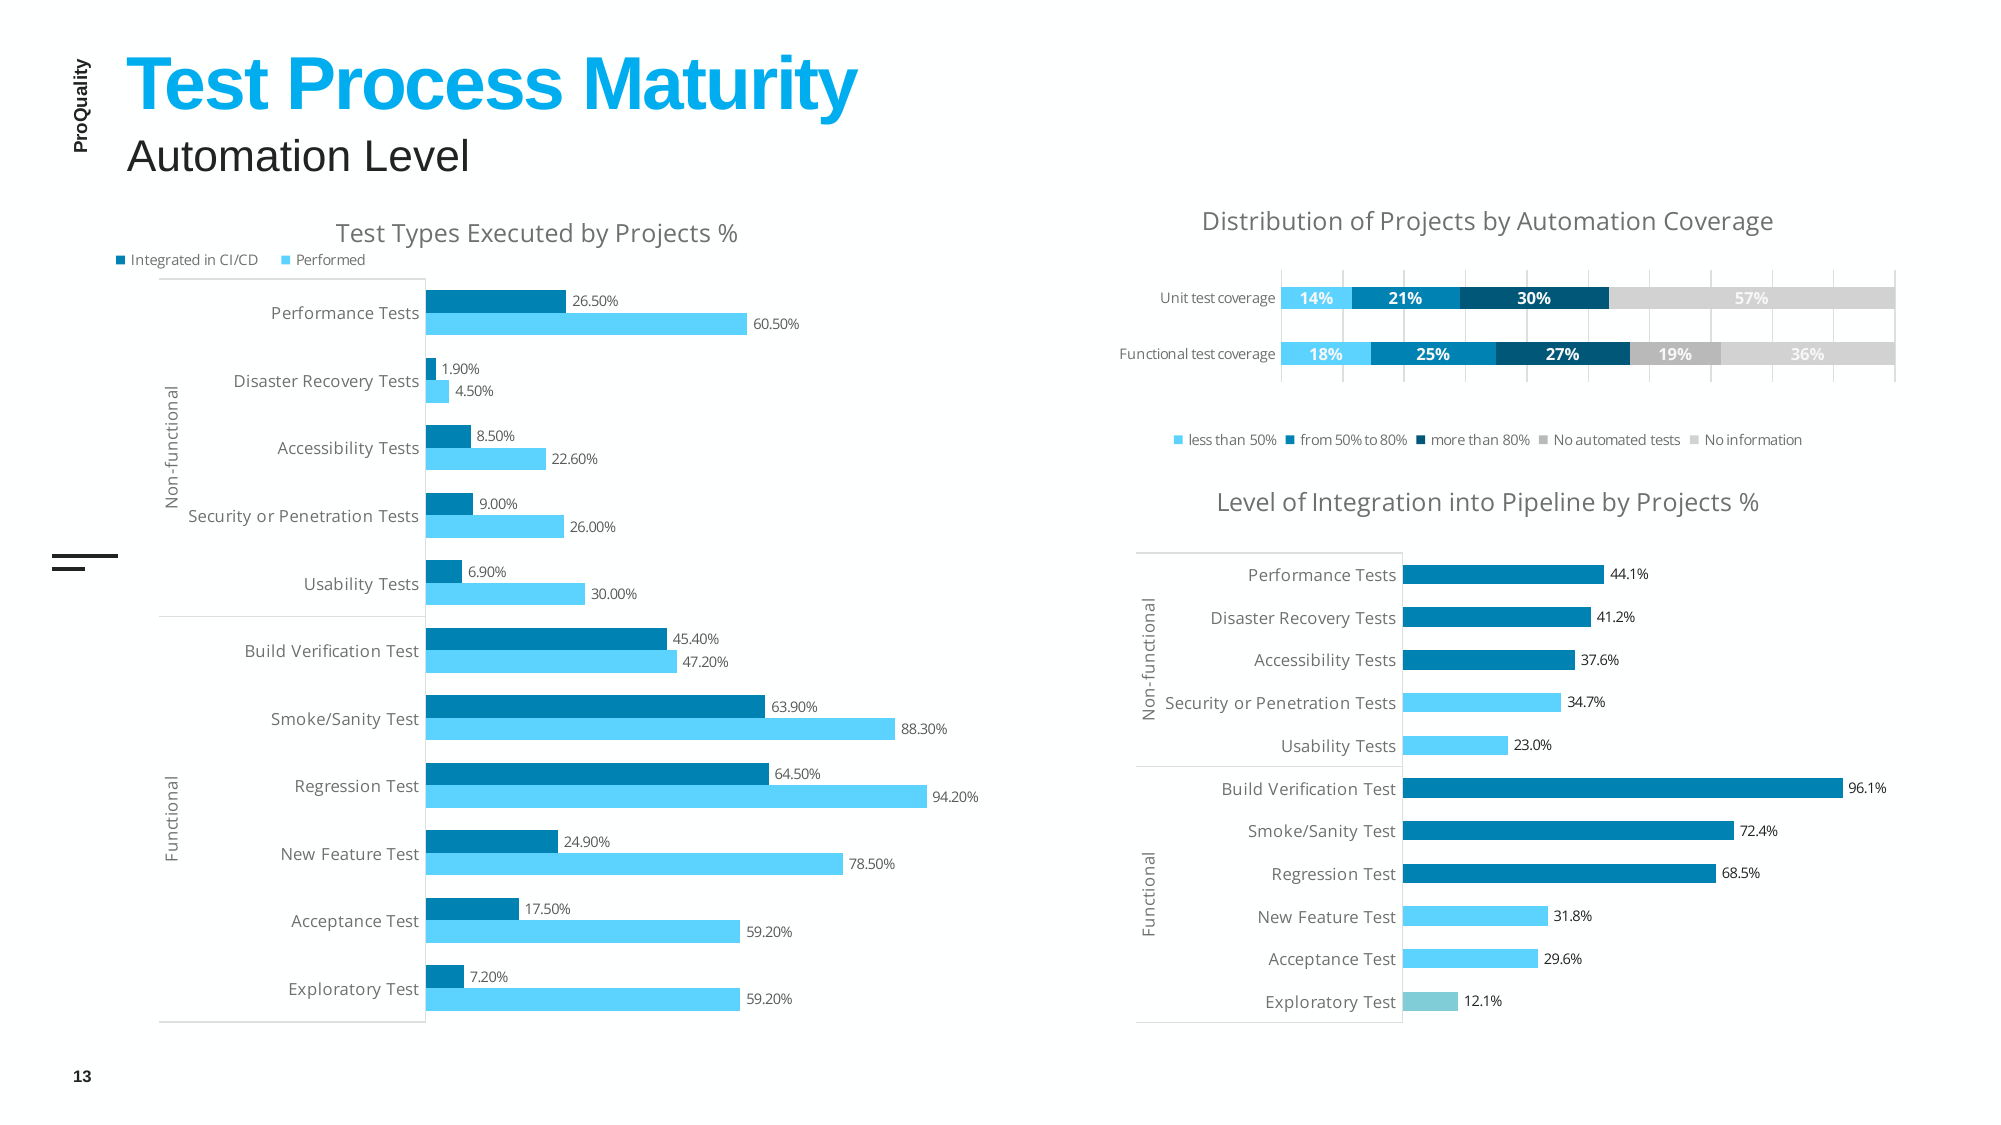

Test Process Maturity
Automation Level

### Chart: Distribution of Projects by Automation Coverage

| Category | less than 50% | from 50% to 80% | more than 80% | No automated tests | No information |
|---|---|---|---|---|---|
| Unit test coverage | 0.1406 | 0.2149 | 0.2971 | 0.0 | 0.5703 |
| Functional test coverage | 0.183 | 0.2546 | 0.2732 | 0.1857 | 0.3554 |

### Chart: Test Types Executed by Projects %

| Category | Performed | Integrated in CI/CD |
|---|---|---|
| Exploratory Test | 0.592 | 0.072 |
| Acceptance Test | 0.592 | 0.175 |
| New Feature Test | 0.785 | 0.249 |
| Regression Test | 0.942 | 0.645 |
| Smoke/Sanity Test | 0.883 | 0.639 |
| Build Verification Test | 0.472 | 0.454 |
| Usability Tests | 0.3 | 0.069 |
| Security or Penetration Tests | 0.26 | 0.09 |
| Accessibility Tests | 0.226 | 0.085 |
| Disaster Recovery Tests | 0.045 | 0.019 |
| Performance Tests | 0.605 | 0.265 |

### Chart: Level of Integration into Pipeline by Projects %

| Category | Automation level |
|---|---|
| Exploratory Test | 0.1210762331838565 |
| Acceptance Test | 0.29596412556053814 |
| New Feature Test | 0.31756756756756754 |
| Regression Test | 0.6845070422535211 |
| Smoke/Sanity Test | 0.7237237237237237 |
| Build Verification Test | 0.9606741573033708 |
| Usability Tests | 0.23008849557522124 |
| Security or Penetration Tests | 0.3469387755102041 |
| Accessibility Tests | 0.3764705882352941 |
| Disaster Recovery Tests | 0.4117647058823529 |
| Performance Tests | 0.4410480349344978 |